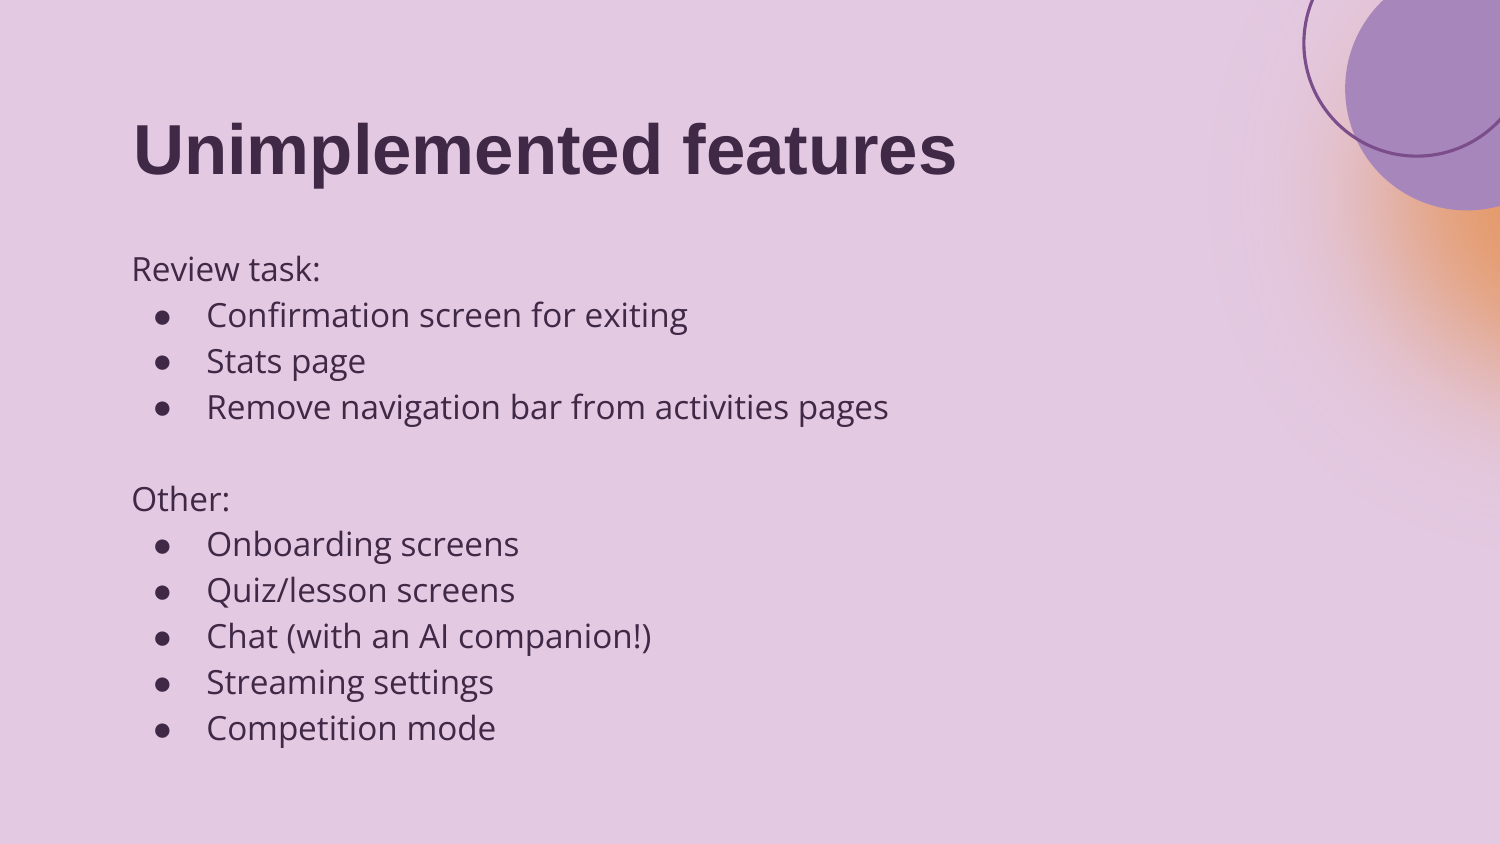

Unimplemented features
Review task:
Confirmation screen for exiting
Stats page
Remove navigation bar from activities pages

Other:
Onboarding screens
Quiz/lesson screens
Chat (with an AI companion!)
Streaming settings
Competition mode